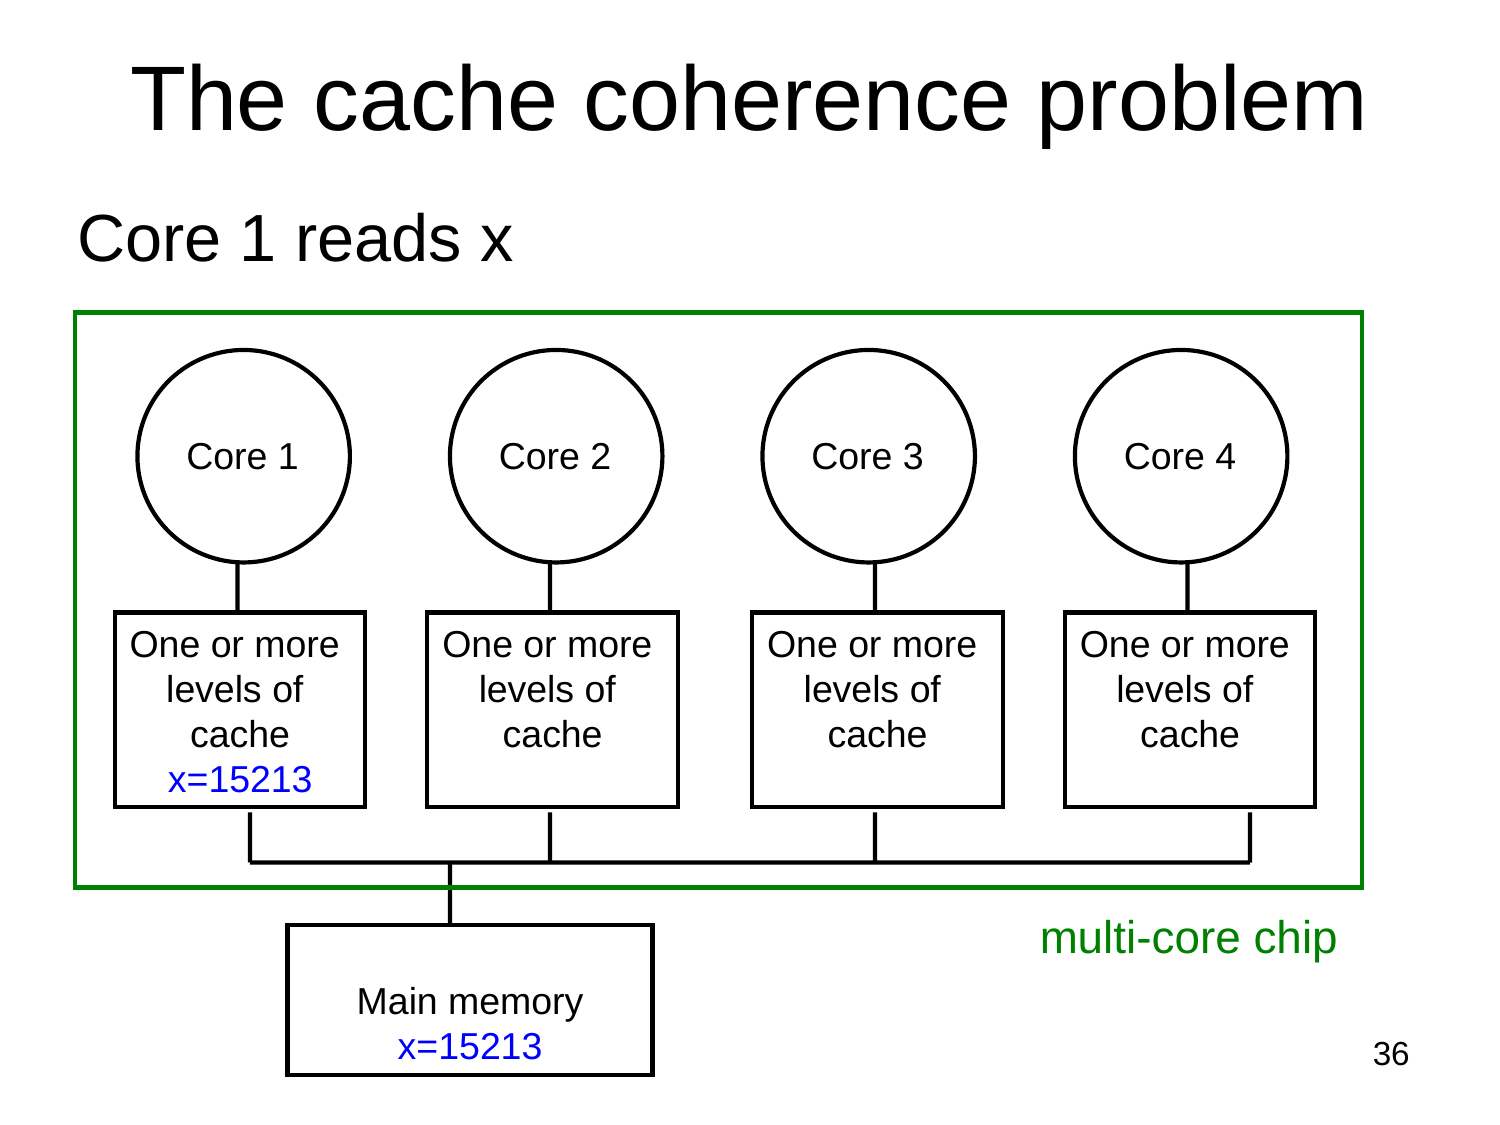

The cache coherence problem
Core 1 reads x

Core 1

Core 2

Core 3

Core 4

One or more
levels of
cache
x=15213
One or more
levels of
cache

One or more
levels of
cache

One or more
levels of
cache

multi-core chip

Main memory
x=15213
36